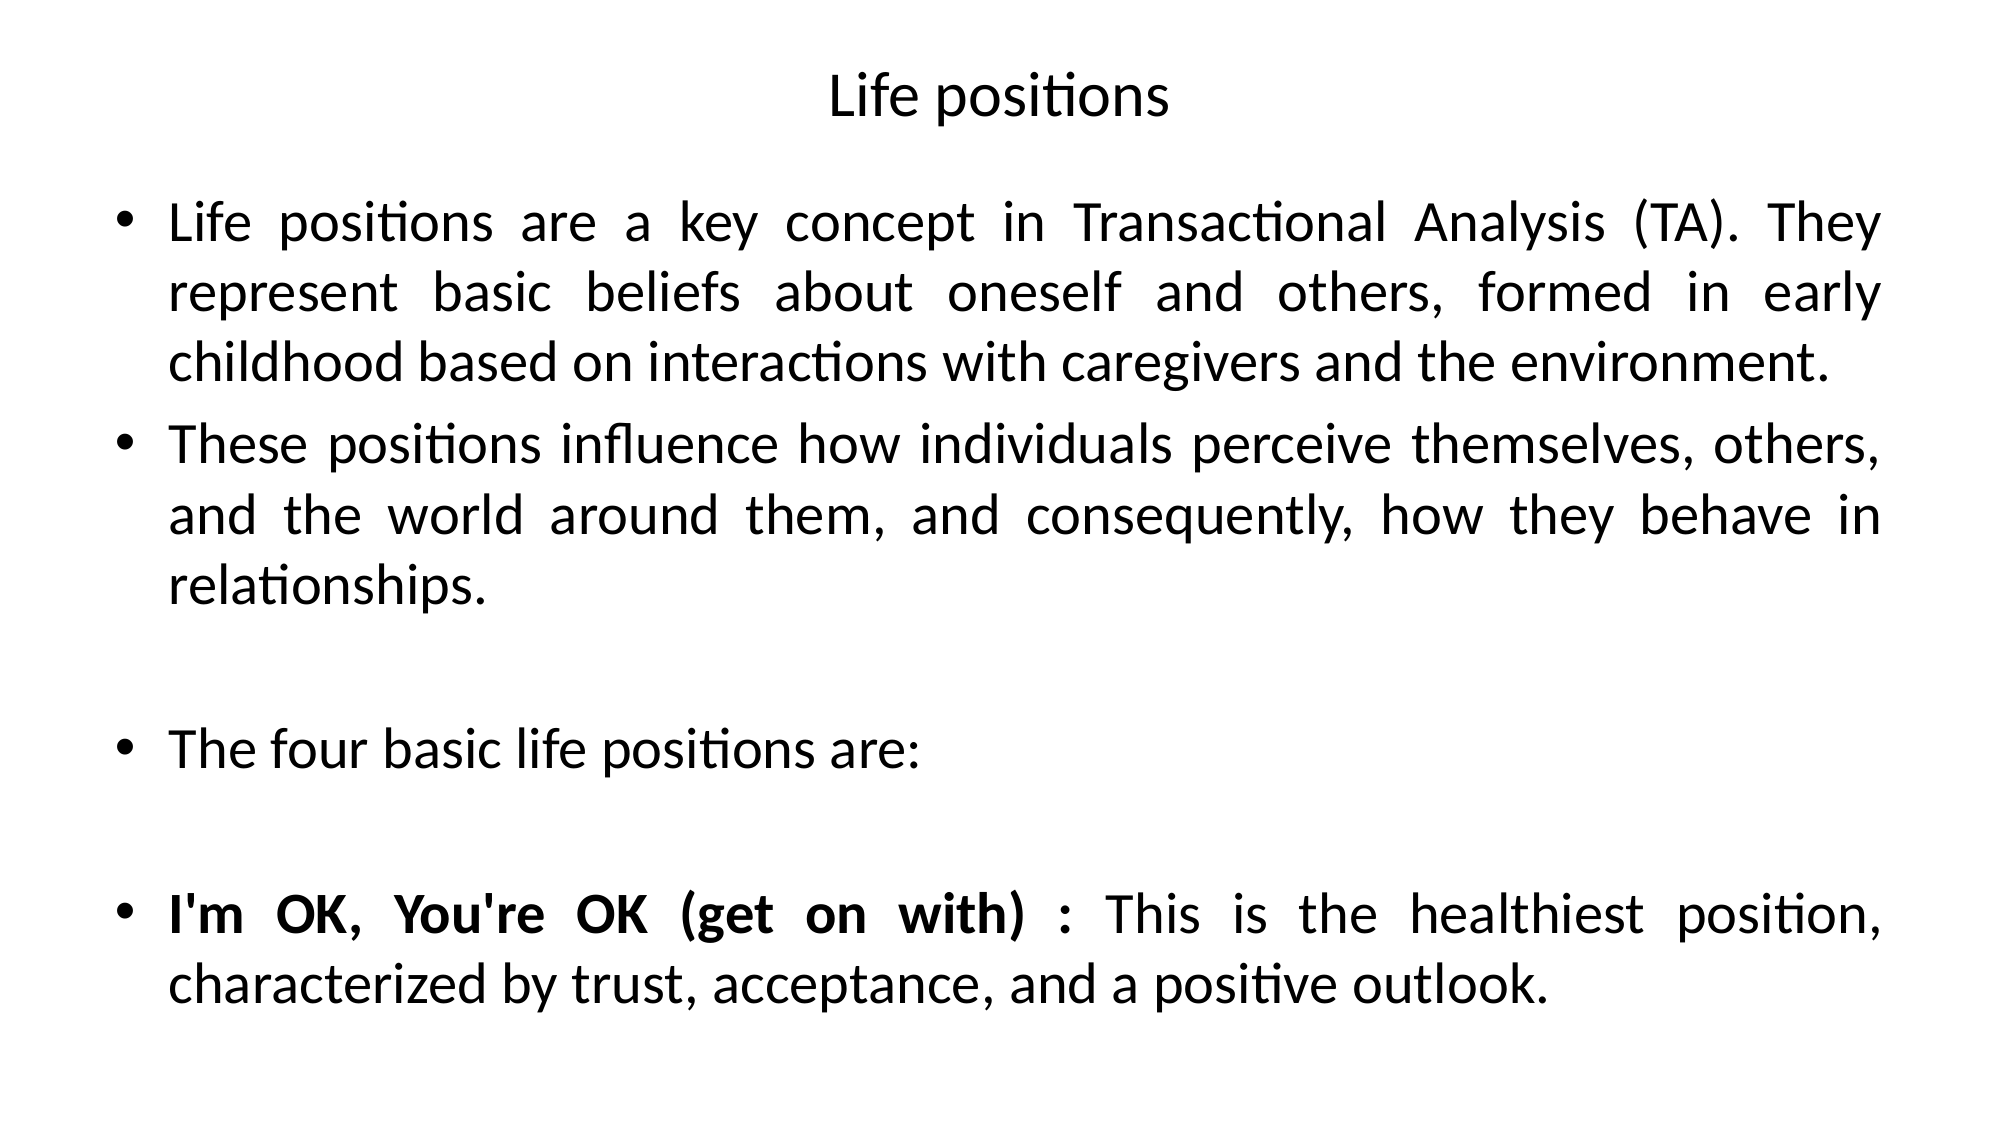

# Life positions
Life positions are a key concept in Transactional Analysis (TA). They represent basic beliefs about oneself and others, formed in early childhood based on interactions with caregivers and the environment.
These positions influence how individuals perceive themselves, others, and the world around them, and consequently, how they behave in relationships.

The four basic life positions are:

I'm OK, You're OK (get on with) : This is the healthiest position, characterized by trust, acceptance, and a positive outlook.